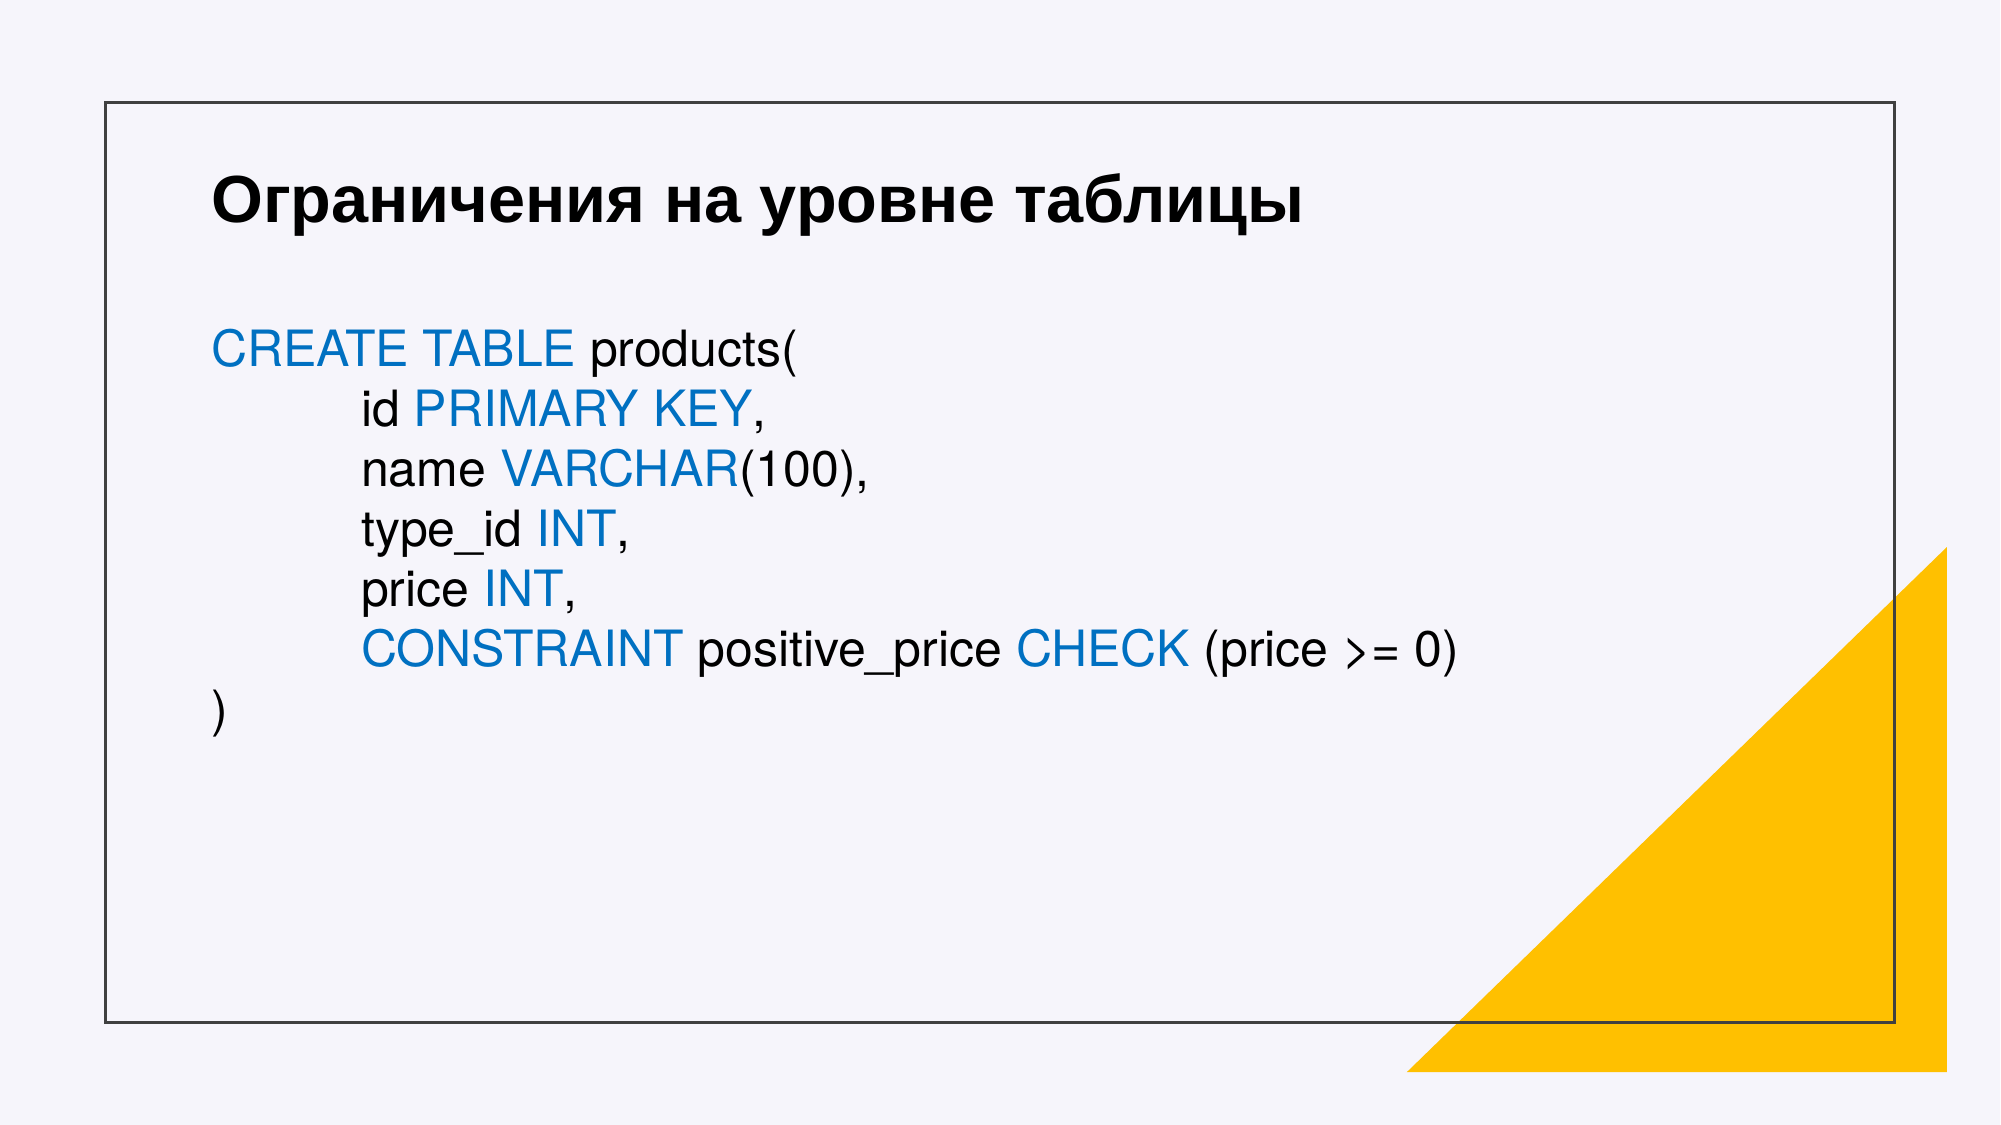

Ограничения на уровне таблицы

CREATE TABLE products(
	id PRIMARY KEY,
	name VARCHAR(100),
	type_id INT,
	price INT,
	CONSTRAINT positive_price CHECK (price >= 0)
)